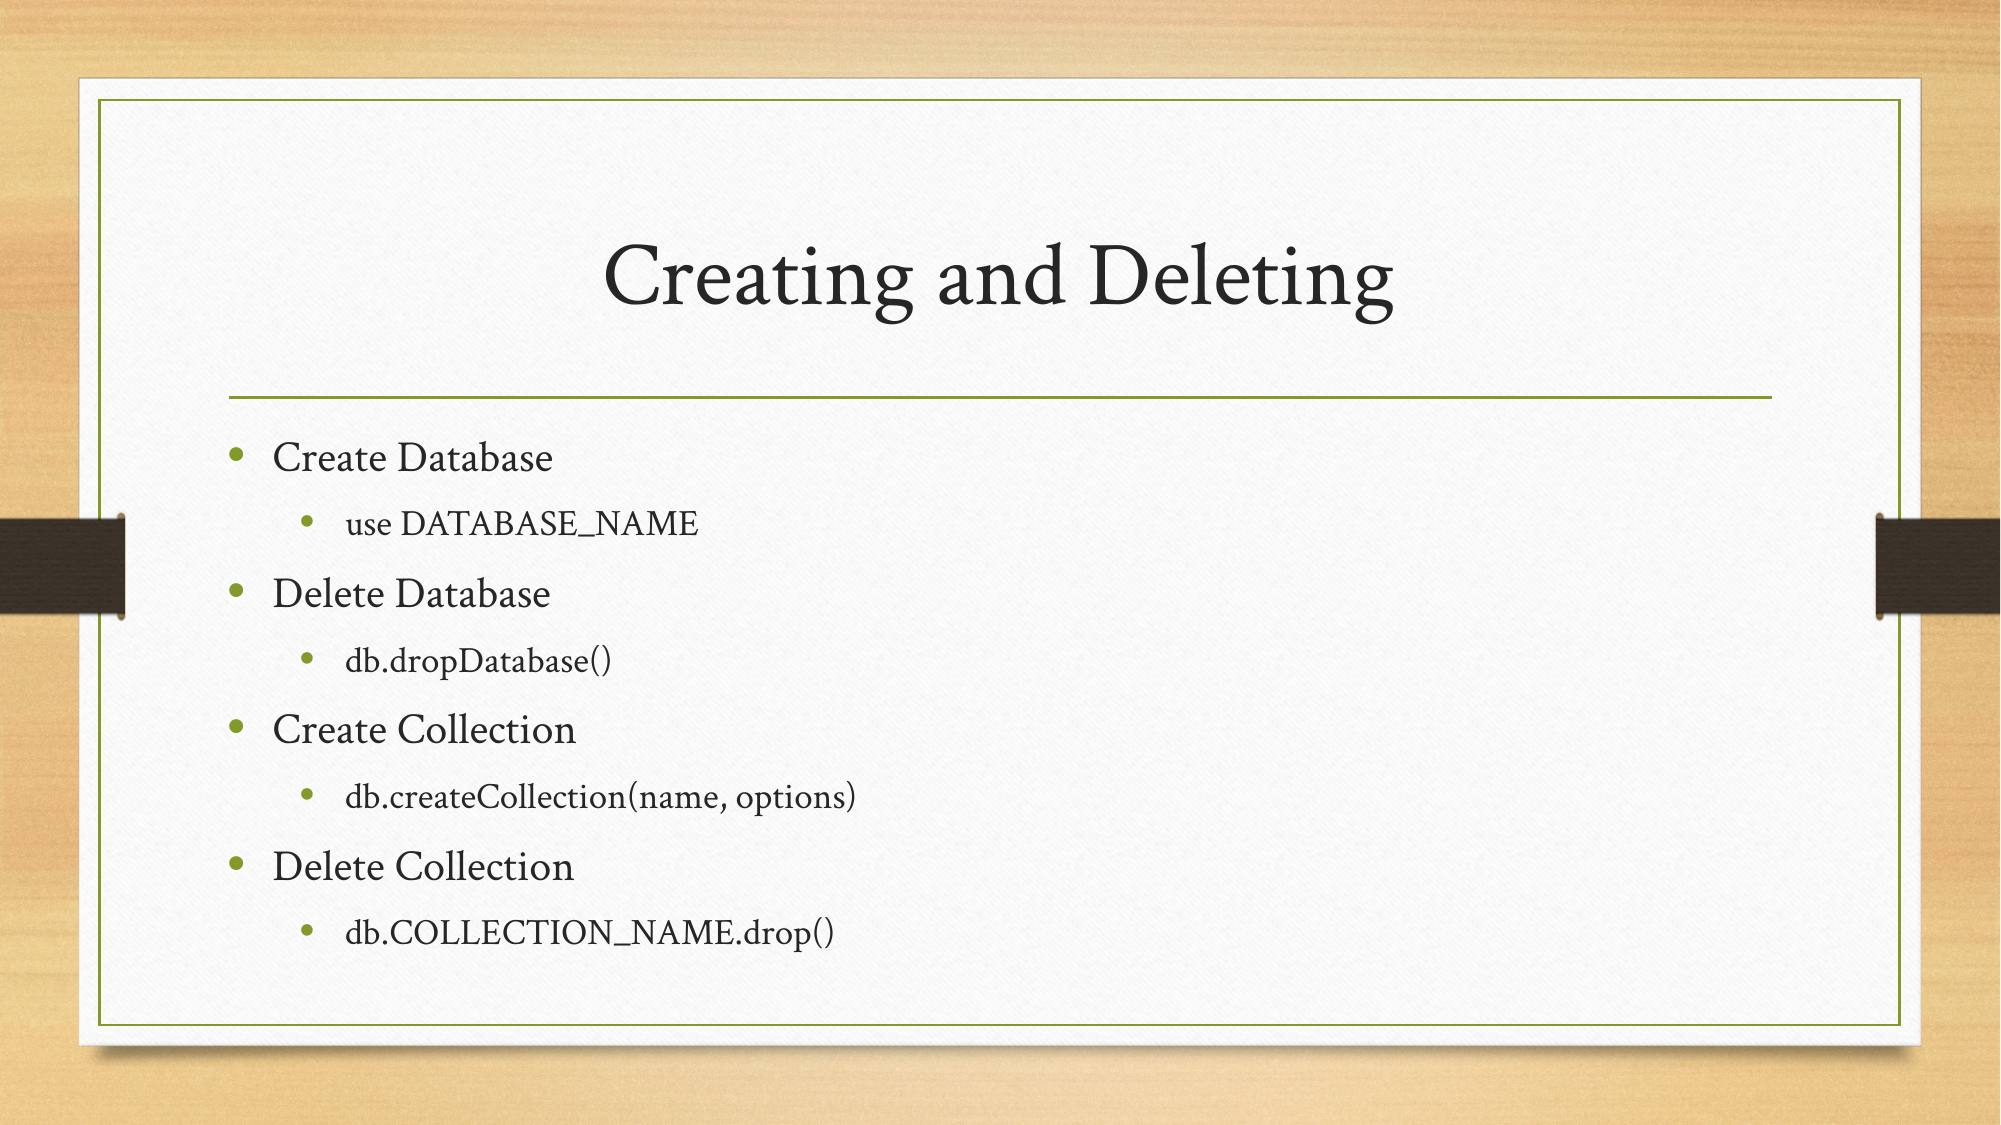

# Creating and Deleting
Create Database
use DATABASE_NAME
Delete Database
db.dropDatabase()
Create Collection
db.createCollection(name, options)
Delete Collection
db.COLLECTION_NAME.drop()